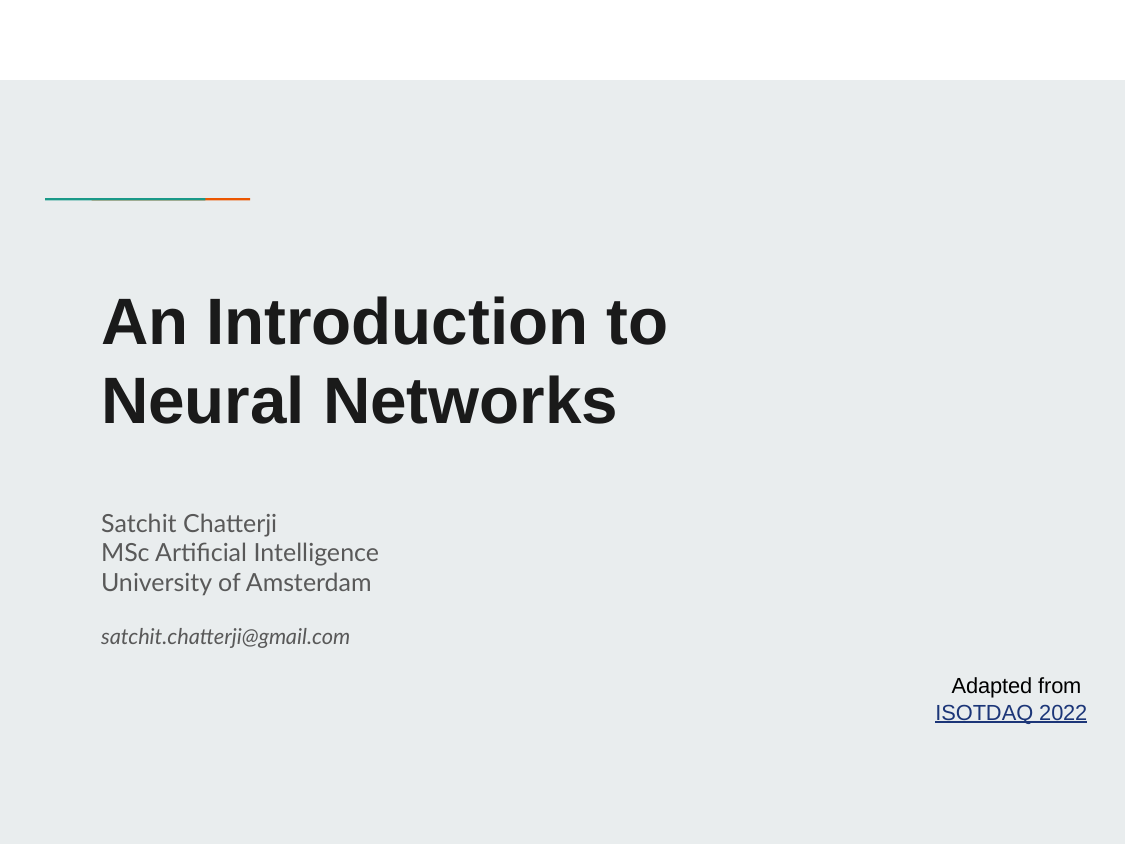

# An Introduction to Neural Networks
Satchit Chatterji
MSc Artificial Intelligence
University of Amsterdam
satchit.chatterji@gmail.com
Adapted from ISOTDAQ 2022